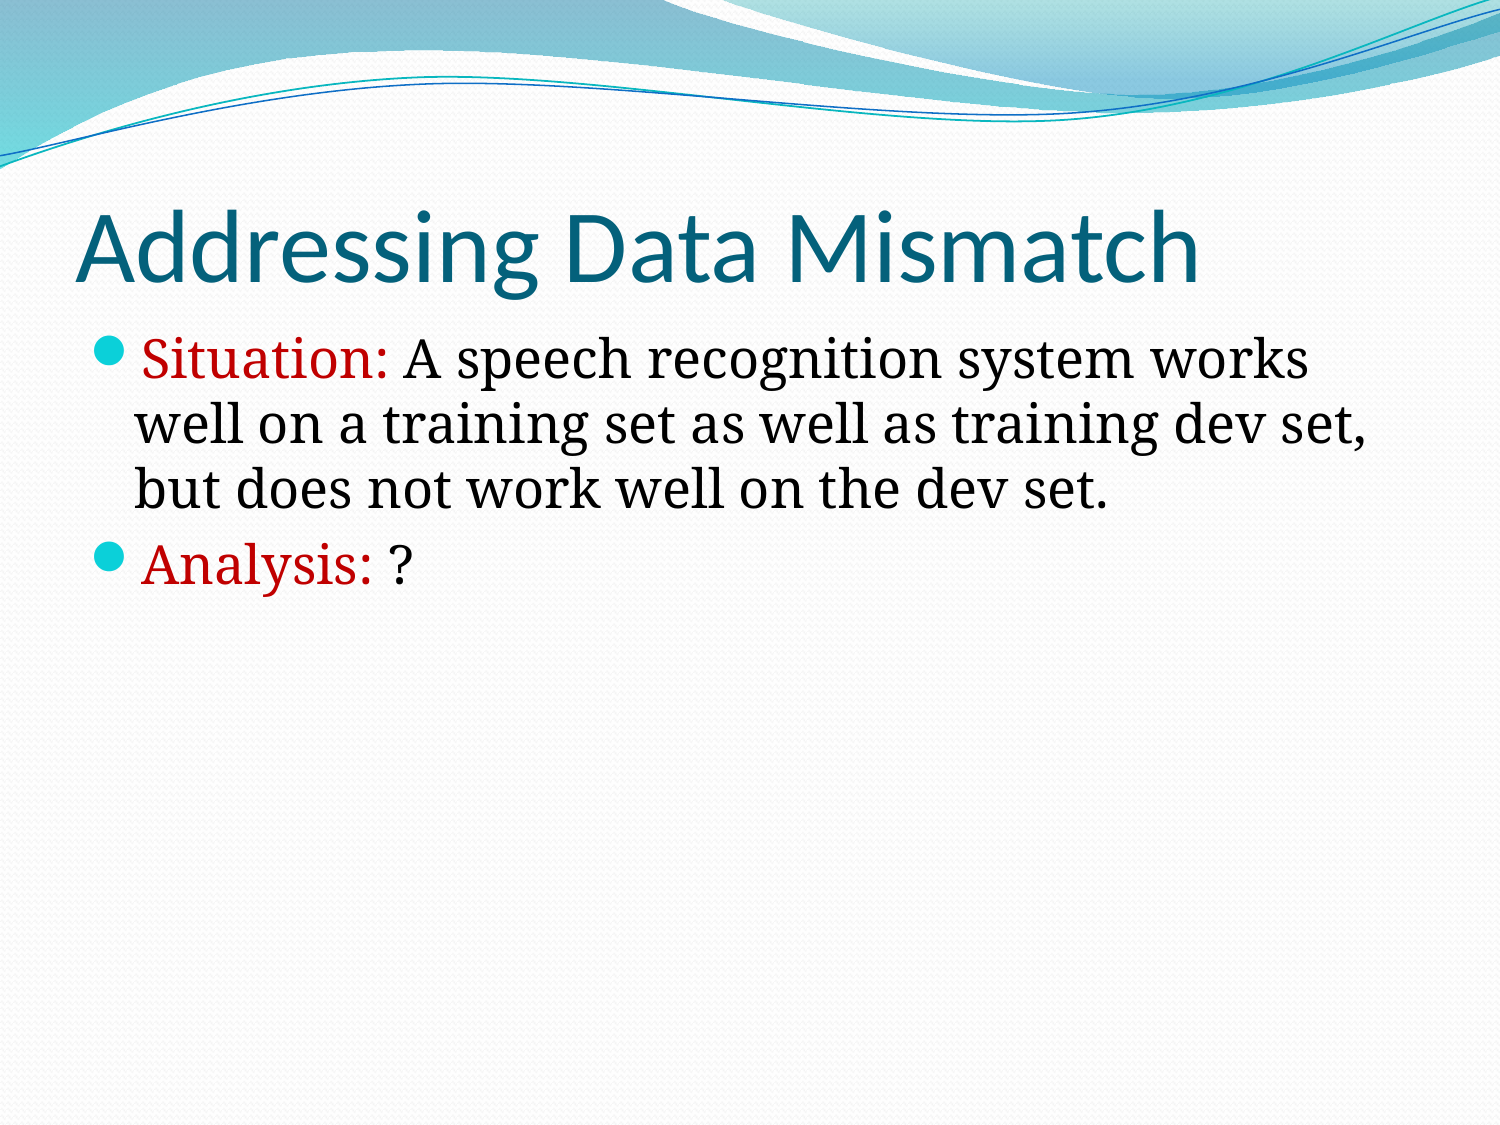

# Addressing Data Mismatch
Situation: A speech recognition system works well on a training set as well as training dev set, but does not work well on the dev set.
Analysis: ?